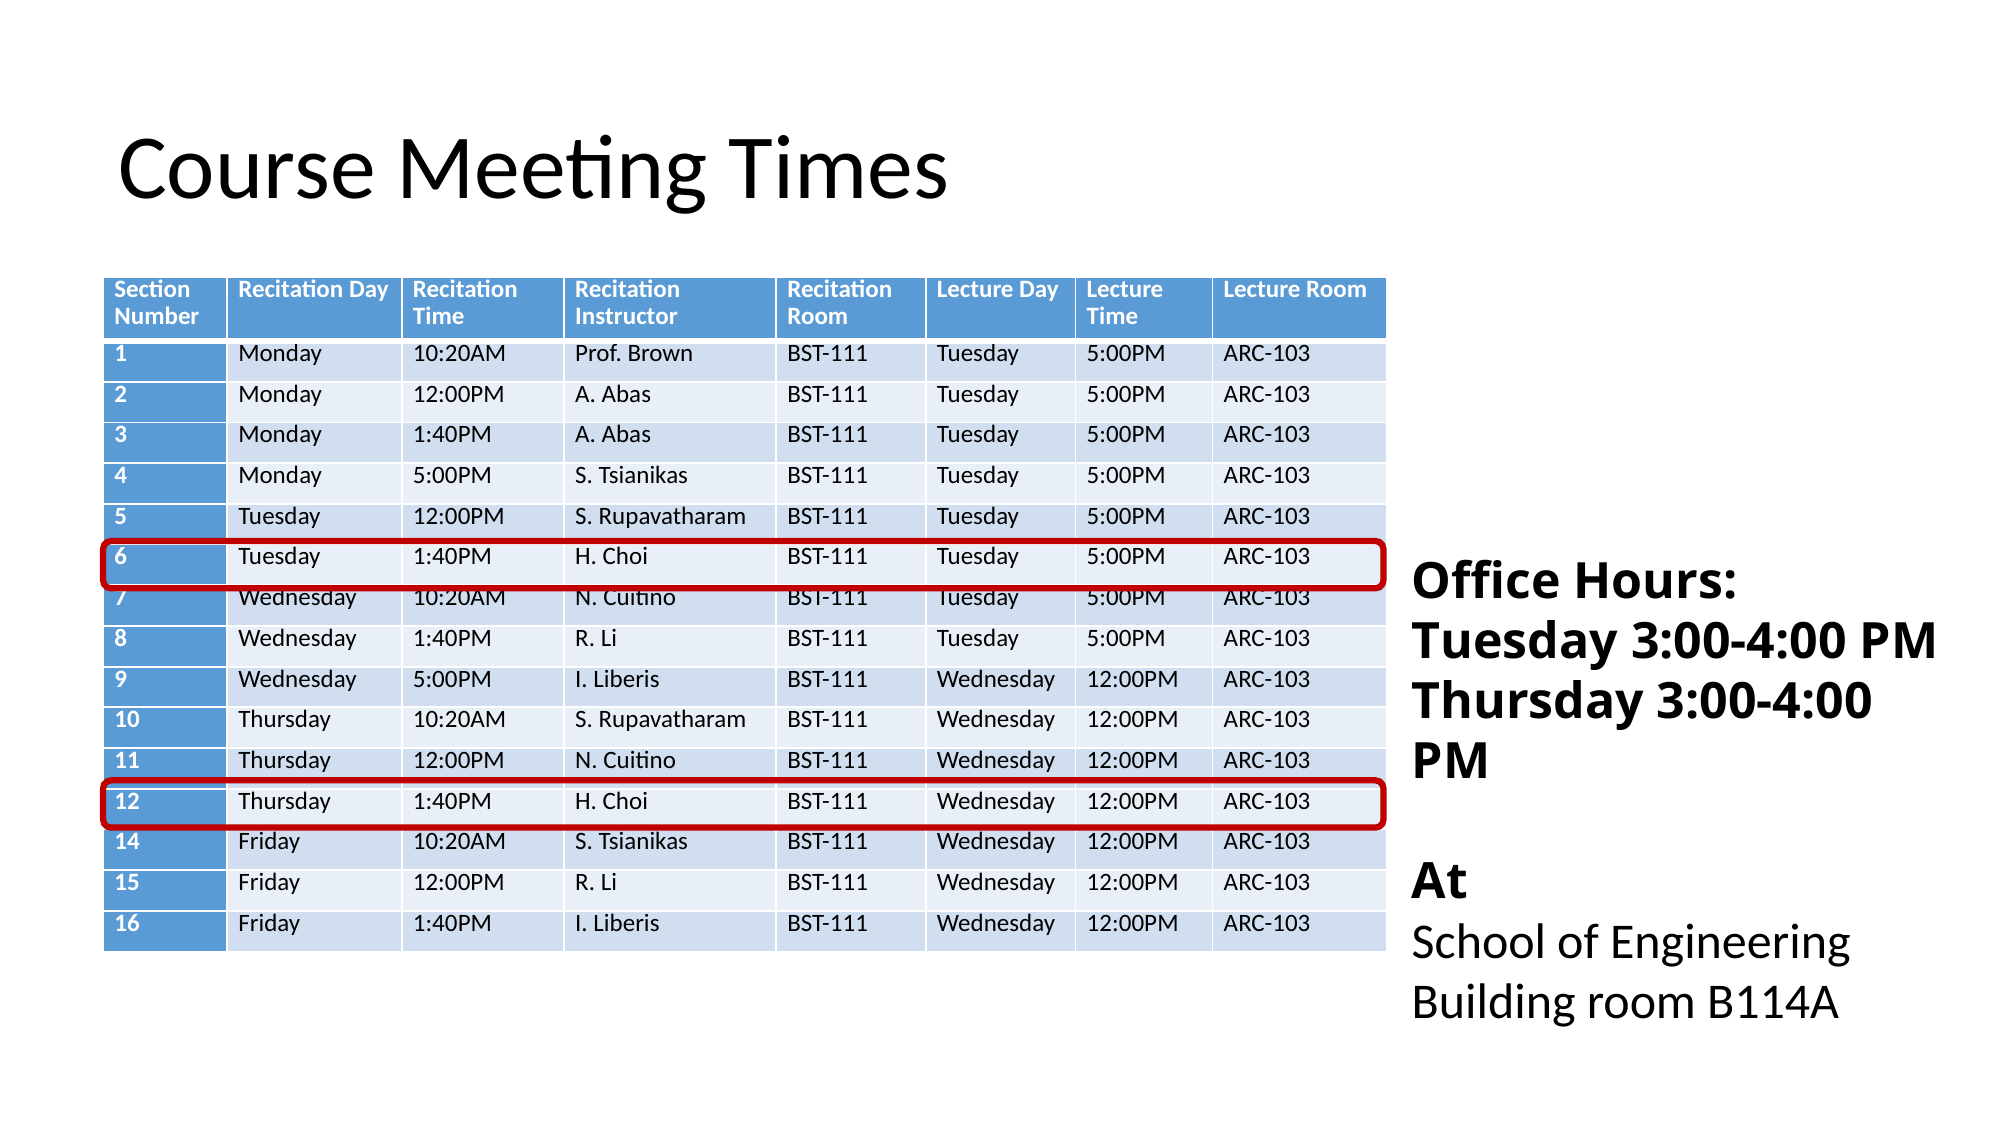

Course Meeting Times
| Section Number | Recitation Day | Recitation Time | Recitation Instructor | Recitation Room | Lecture Day | Lecture Time | Lecture Room |
| --- | --- | --- | --- | --- | --- | --- | --- |
| 1 | Monday | 10:20AM | Prof. Brown | BST-111 | Tuesday | 5:00PM | ARC-103 |
| 2 | Monday | 12:00PM | A. Abas | BST-111 | Tuesday | 5:00PM | ARC-103 |
| 3 | Monday | 1:40PM | A. Abas | BST-111 | Tuesday | 5:00PM | ARC-103 |
| 4 | Monday | 5:00PM | S. Tsianikas | BST-111 | Tuesday | 5:00PM | ARC-103 |
| 5 | Tuesday | 12:00PM | S. Rupavatharam | BST-111 | Tuesday | 5:00PM | ARC-103 |
| 6 | Tuesday | 1:40PM | H. Choi | BST-111 | Tuesday | 5:00PM | ARC-103 |
| 7 | Wednesday | 10:20AM | N. Cuitino | BST-111 | Tuesday | 5:00PM | ARC-103 |
| 8 | Wednesday | 1:40PM | R. Li | BST-111 | Tuesday | 5:00PM | ARC-103 |
| 9 | Wednesday | 5:00PM | I. Liberis | BST-111 | Wednesday | 12:00PM | ARC-103 |
| 10 | Thursday | 10:20AM | S. Rupavatharam | BST-111 | Wednesday | 12:00PM | ARC-103 |
| 11 | Thursday | 12:00PM | N. Cuitino | BST-111 | Wednesday | 12:00PM | ARC-103 |
| 12 | Thursday | 1:40PM | H. Choi | BST-111 | Wednesday | 12:00PM | ARC-103 |
| 14 | Friday | 10:20AM | S. Tsianikas | BST-111 | Wednesday | 12:00PM | ARC-103 |
| 15 | Friday | 12:00PM | R. Li | BST-111 | Wednesday | 12:00PM | ARC-103 |
| 16 | Friday | 1:40PM | I. Liberis | BST-111 | Wednesday | 12:00PM | ARC-103 |

Office Hours:
Tuesday 3:00-4:00 PM
Thursday 3:00-4:00 PM

At
School of Engineering Building room B114A